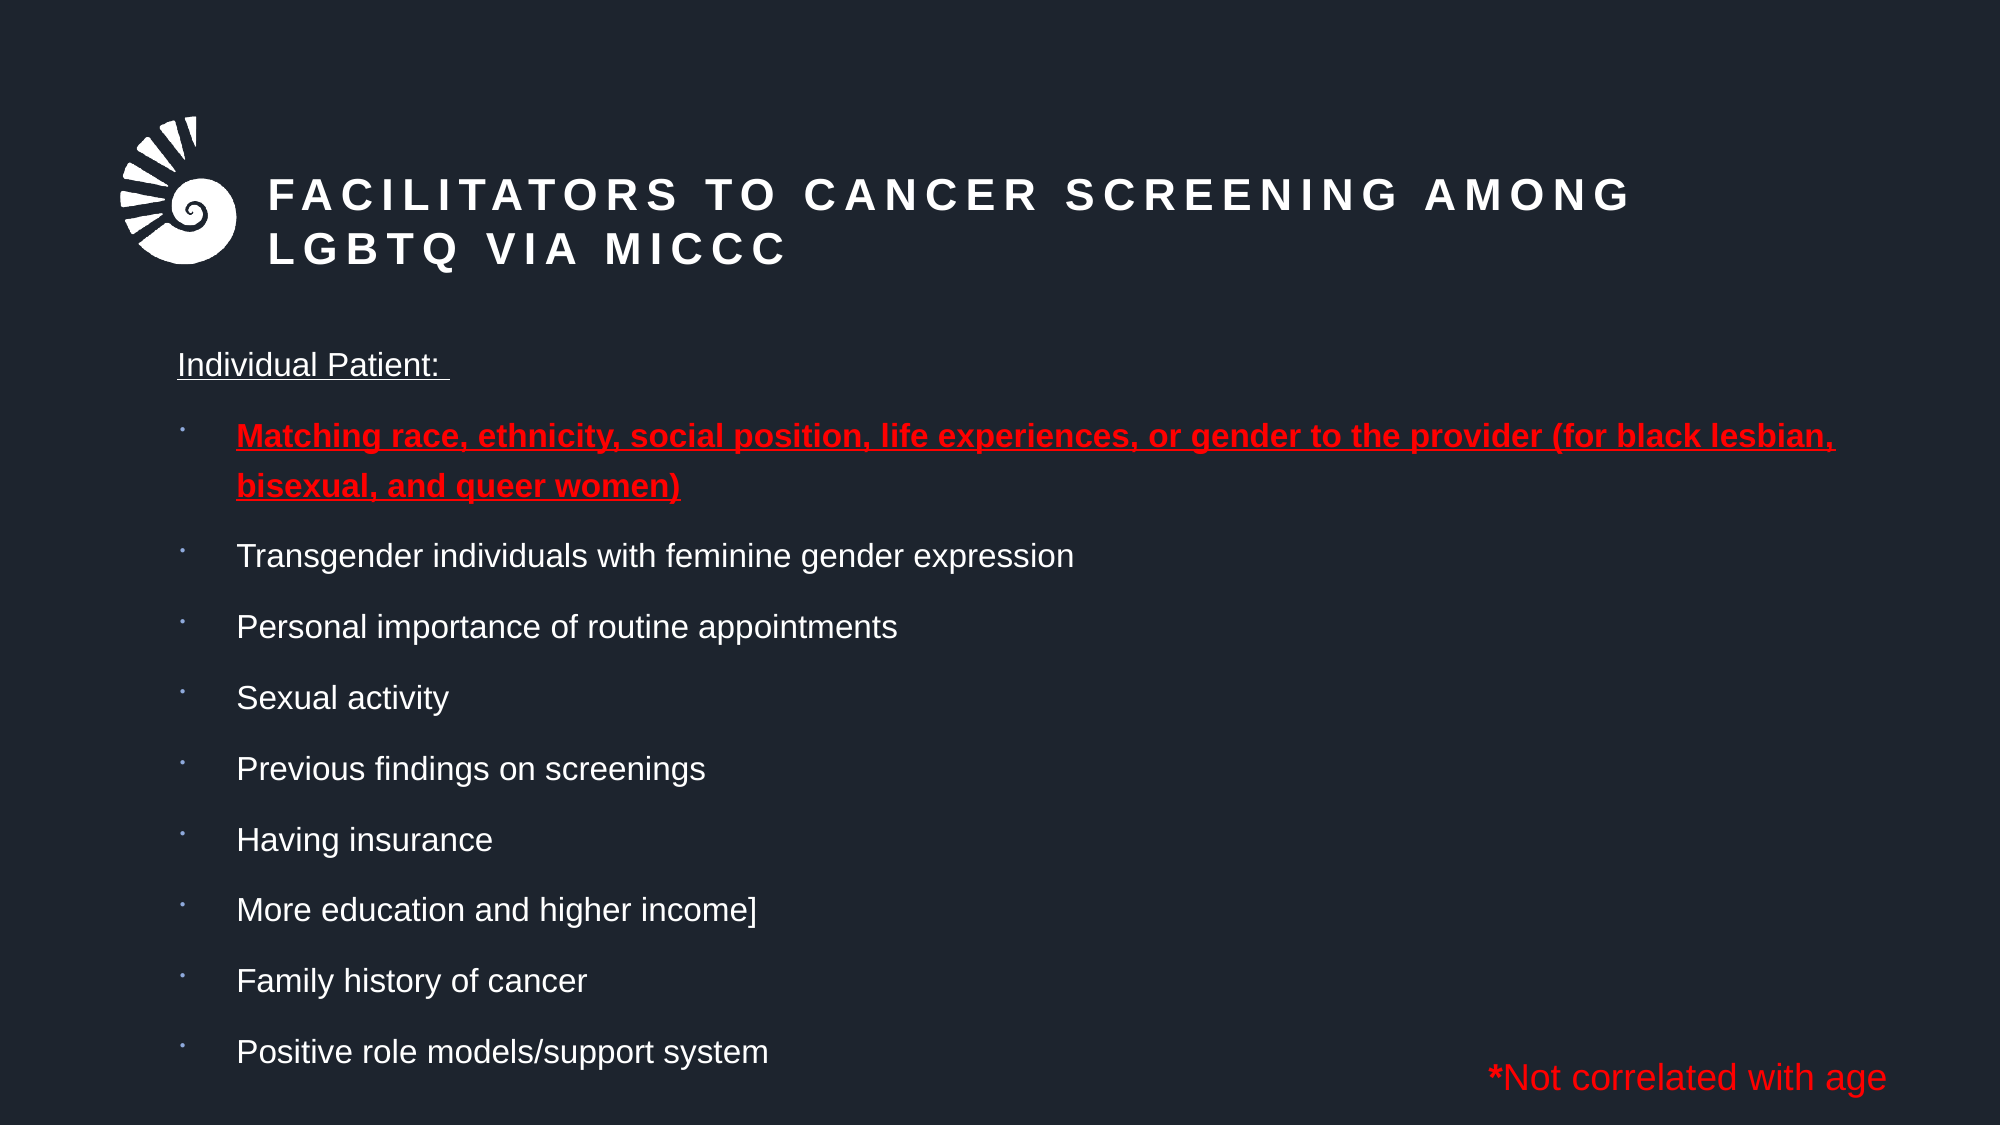

# Facilitators to Cancer Screening Among LGBTQ via MICCC
Individual Patient:
Matching race, ethnicity, social position, life experiences, or gender to the provider (for black lesbian, bisexual, and queer women)
Transgender individuals with feminine gender expression
Personal importance of routine appointments
Sexual activity
Previous findings on screenings
Having insurance
More education and higher income]
Family history of cancer
Positive role models/support system

*Not correlated with age